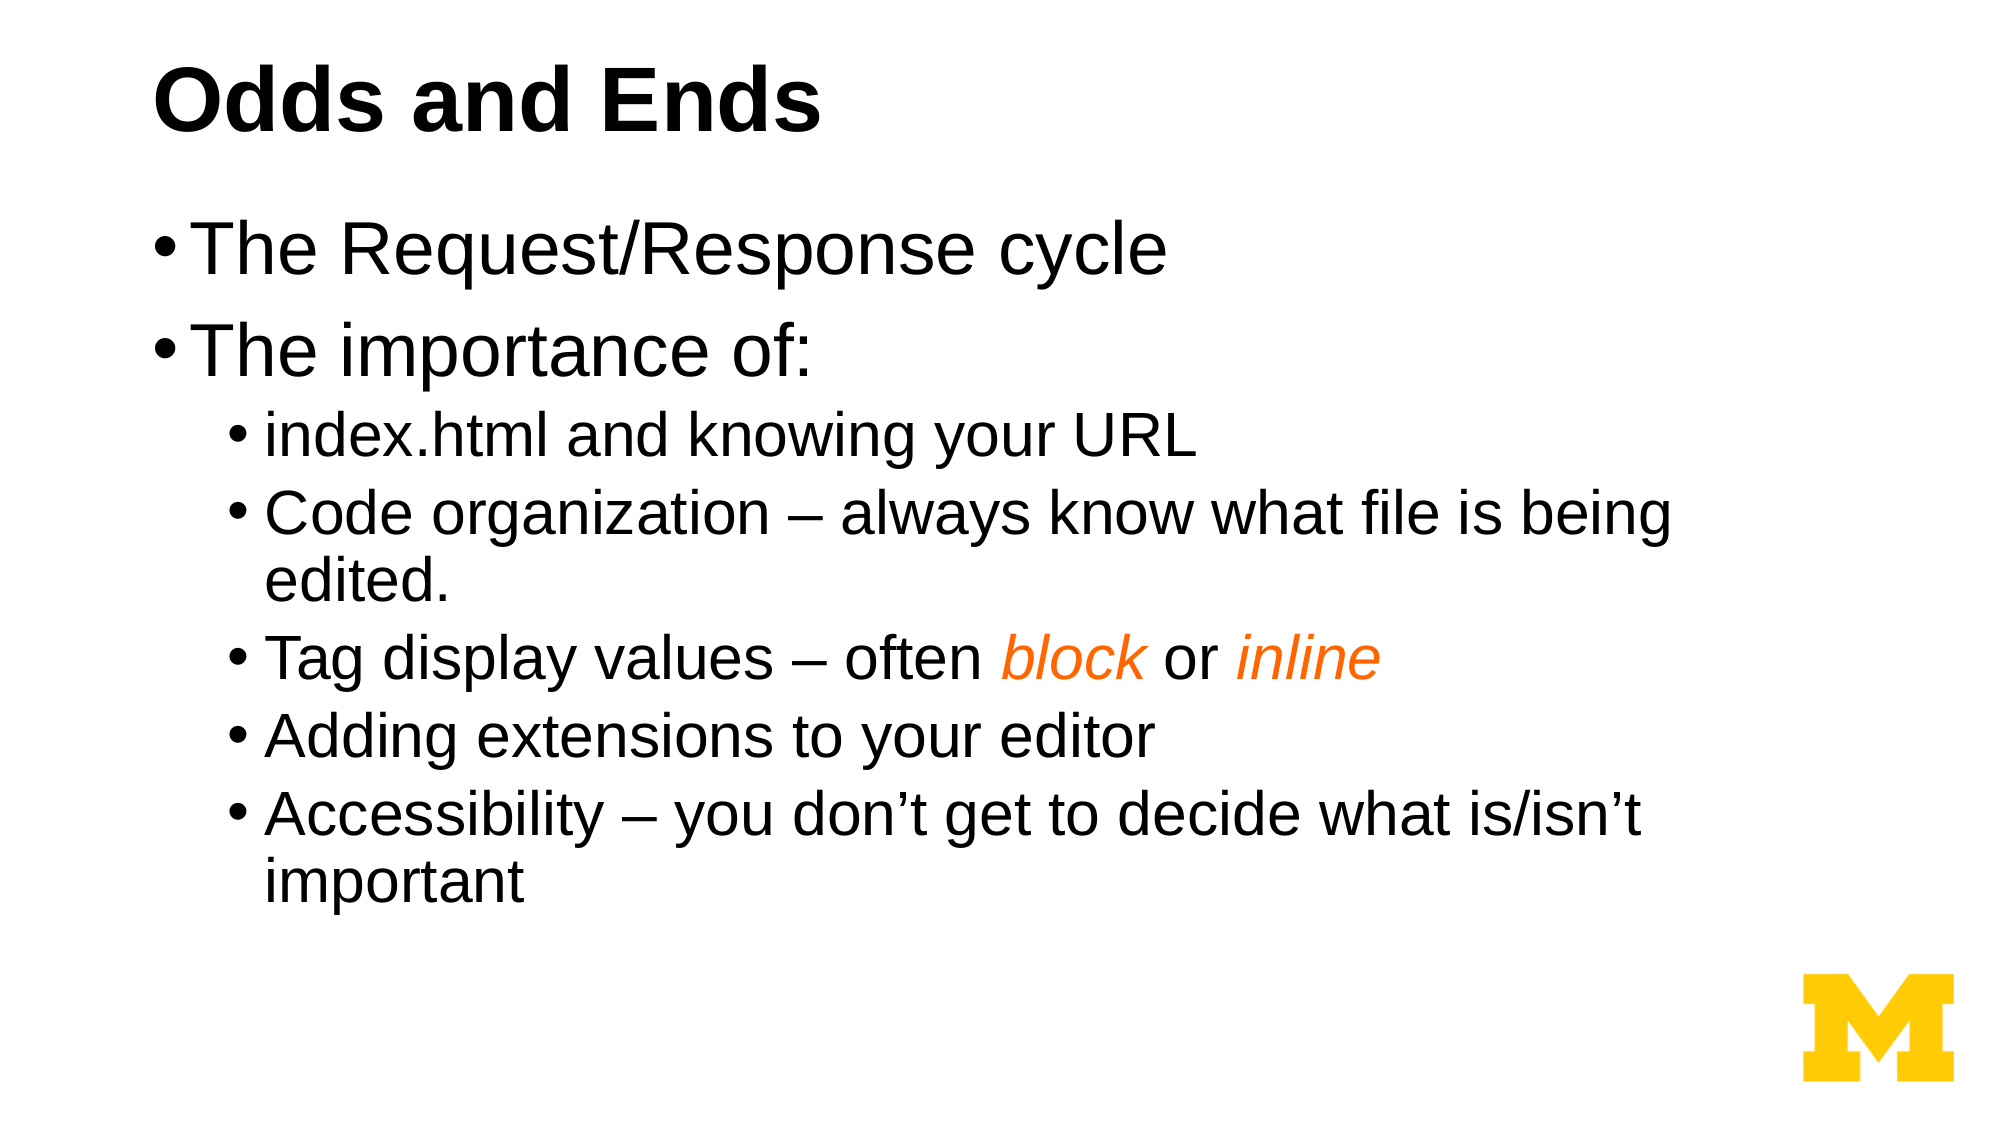

# Odds and Ends
The Request/Response cycle
The importance of:
index.html and knowing your URL
Code organization – always know what file is being edited.
Tag display values – often block or inline
Adding extensions to your editor
Accessibility – you don’t get to decide what is/isn’t important